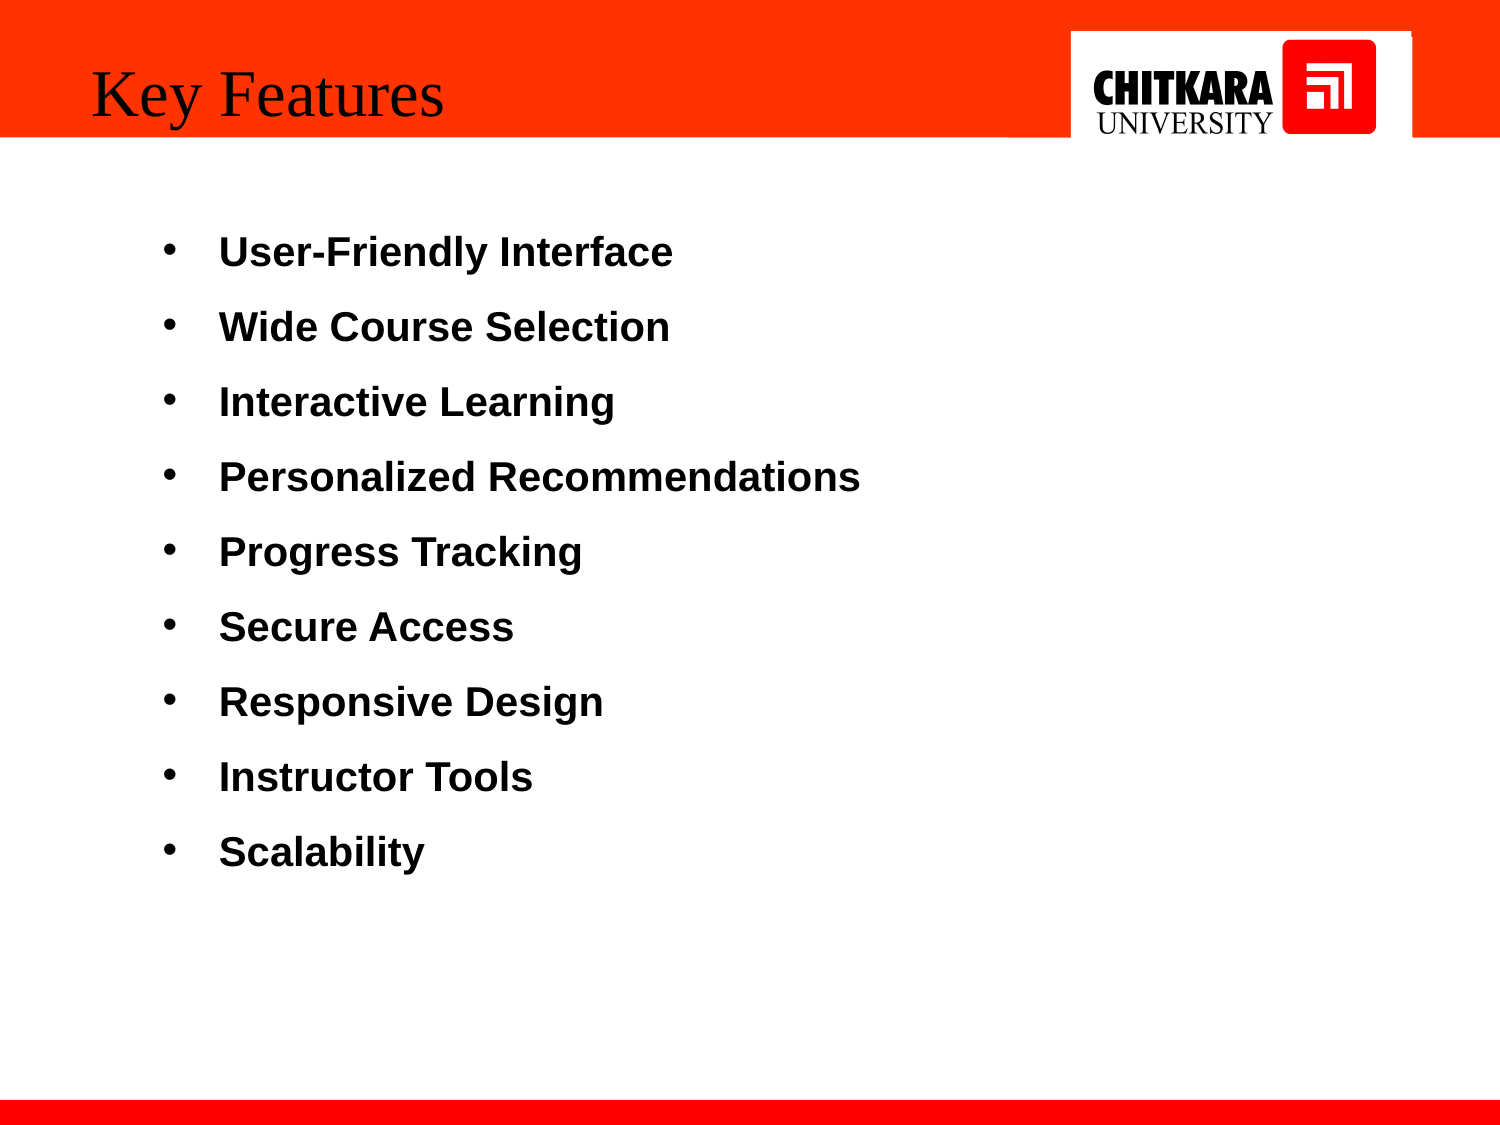

User-Friendly Interface
Wide Course Selection
Interactive Learning
Personalized Recommendations
Progress Tracking
Secure Access
Responsive Design
Instructor Tools
Scalability
Key Features